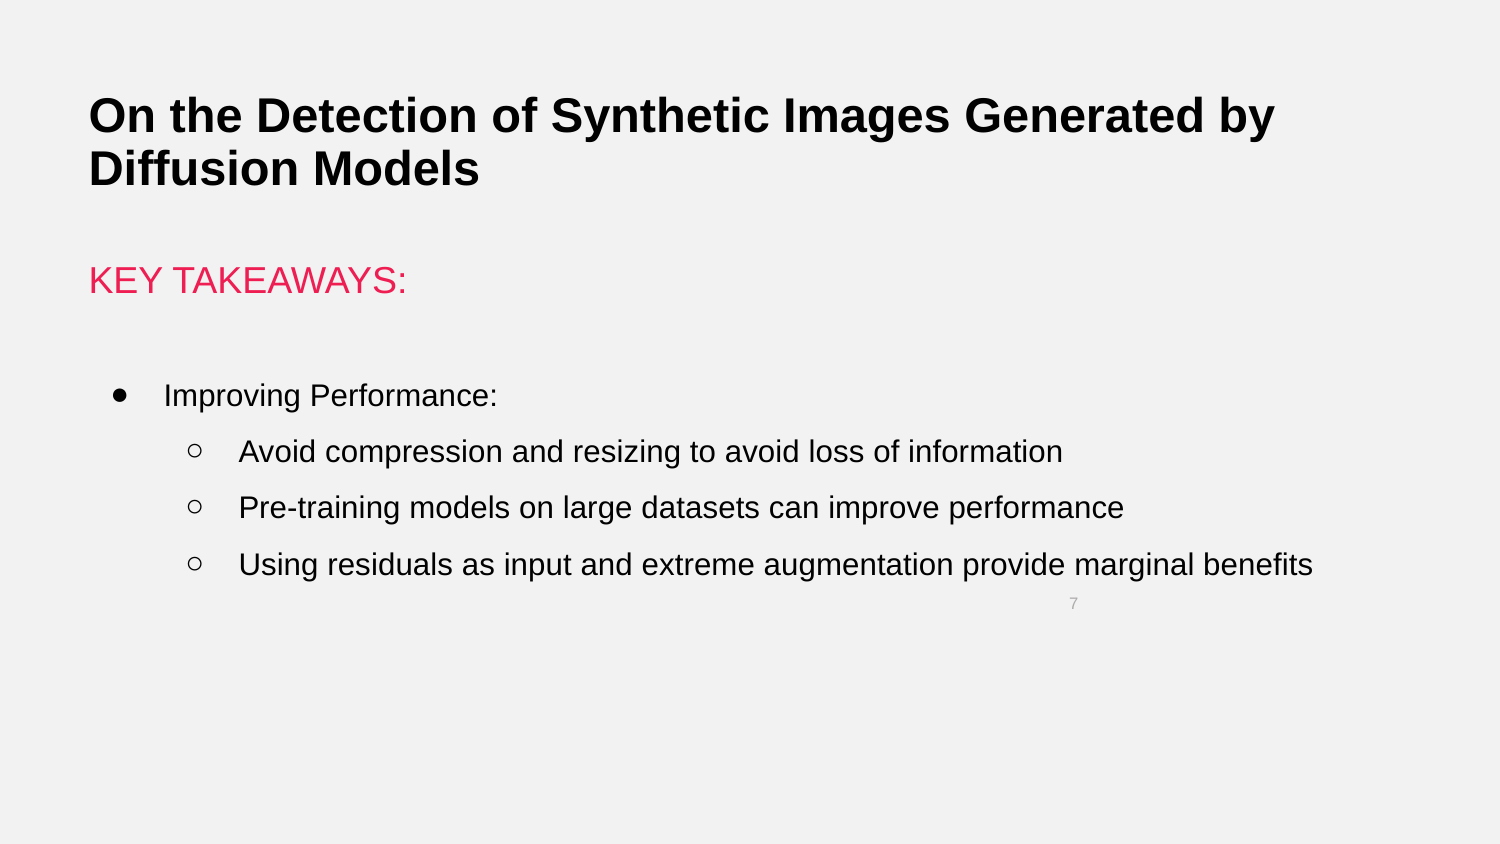

# On the Detection of Synthetic Images Generated by Diffusion Models
KEY TAKEAWAYS:
Improving Performance:
Avoid compression and resizing to avoid loss of information
Pre-training models on large datasets can improve performance
Using residuals as input and extreme augmentation provide marginal benefits

7